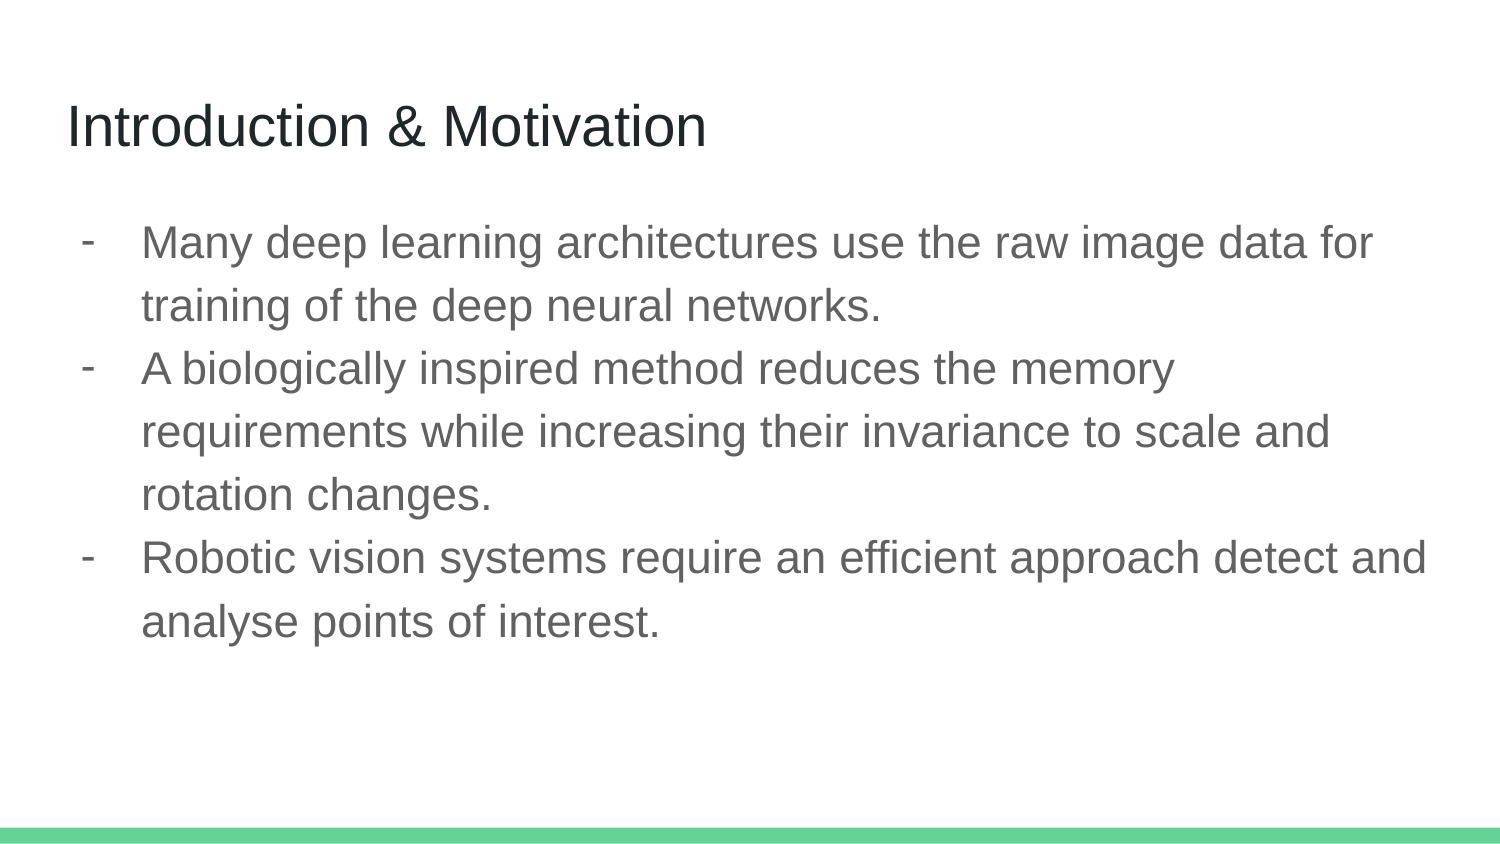

# Introduction & Motivation
Many deep learning architectures use the raw image data for training of the deep neural networks.
A biologically inspired method reduces the memory requirements while increasing their invariance to scale and rotation changes.
Robotic vision systems require an efficient approach detect and analyse points of interest.